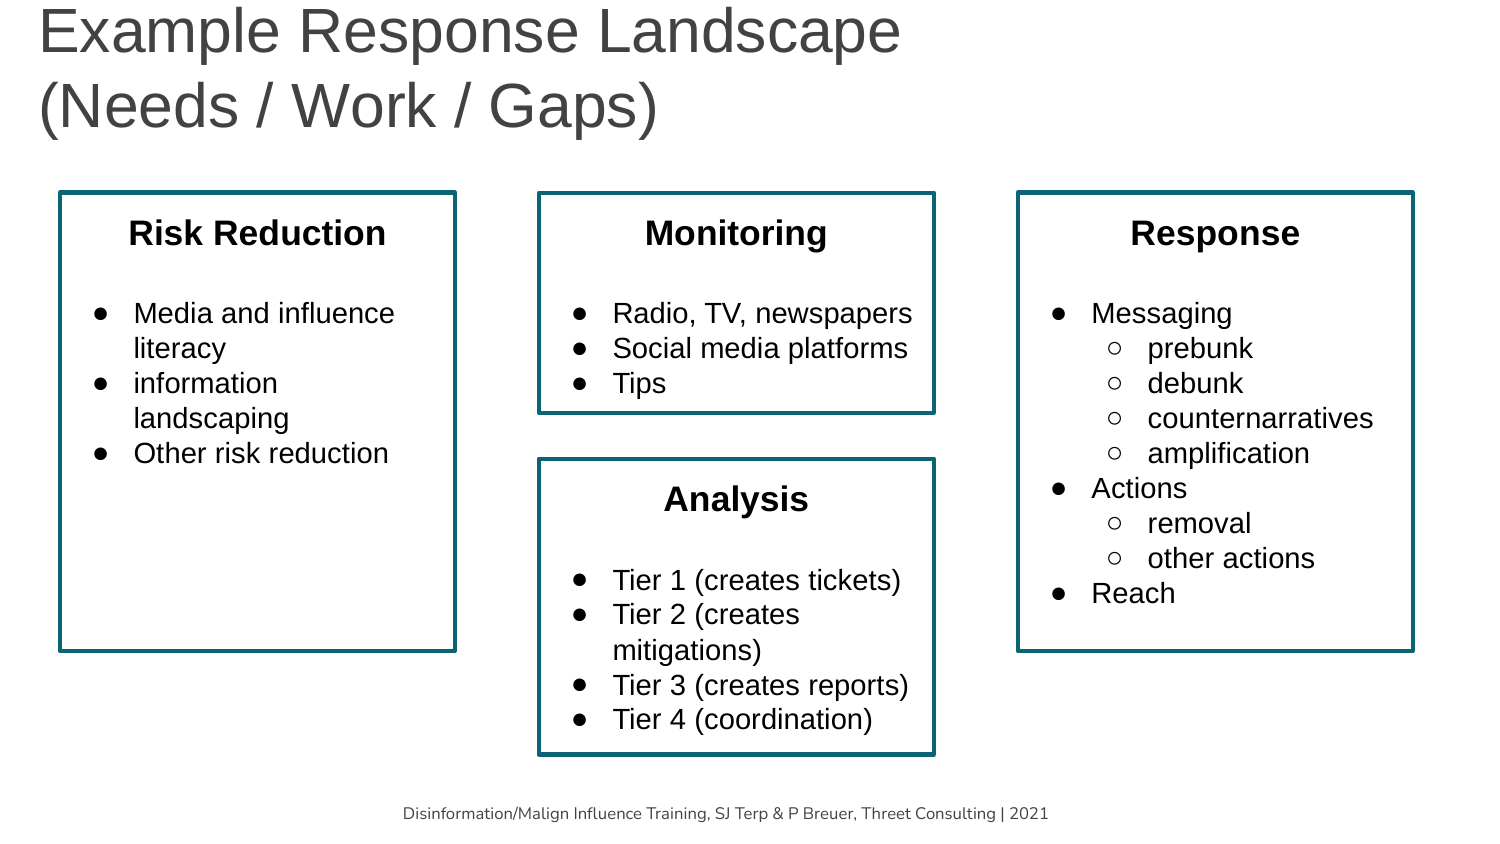

# Example Response Landscape
(Needs / Work / Gaps)

Risk Reduction

Media and influence literacy
information landscaping
Other risk reduction

Monitoring

Radio, TV, newspapers
Social media platforms
Tips

Response

Messaging
prebunk
debunk
counternarratives
amplification
Actions
removal
other actions
Reach

Analysis

Tier 1 (creates tickets)
Tier 2 (creates mitigations)
Tier 3 (creates reports)
Tier 4 (coordination)